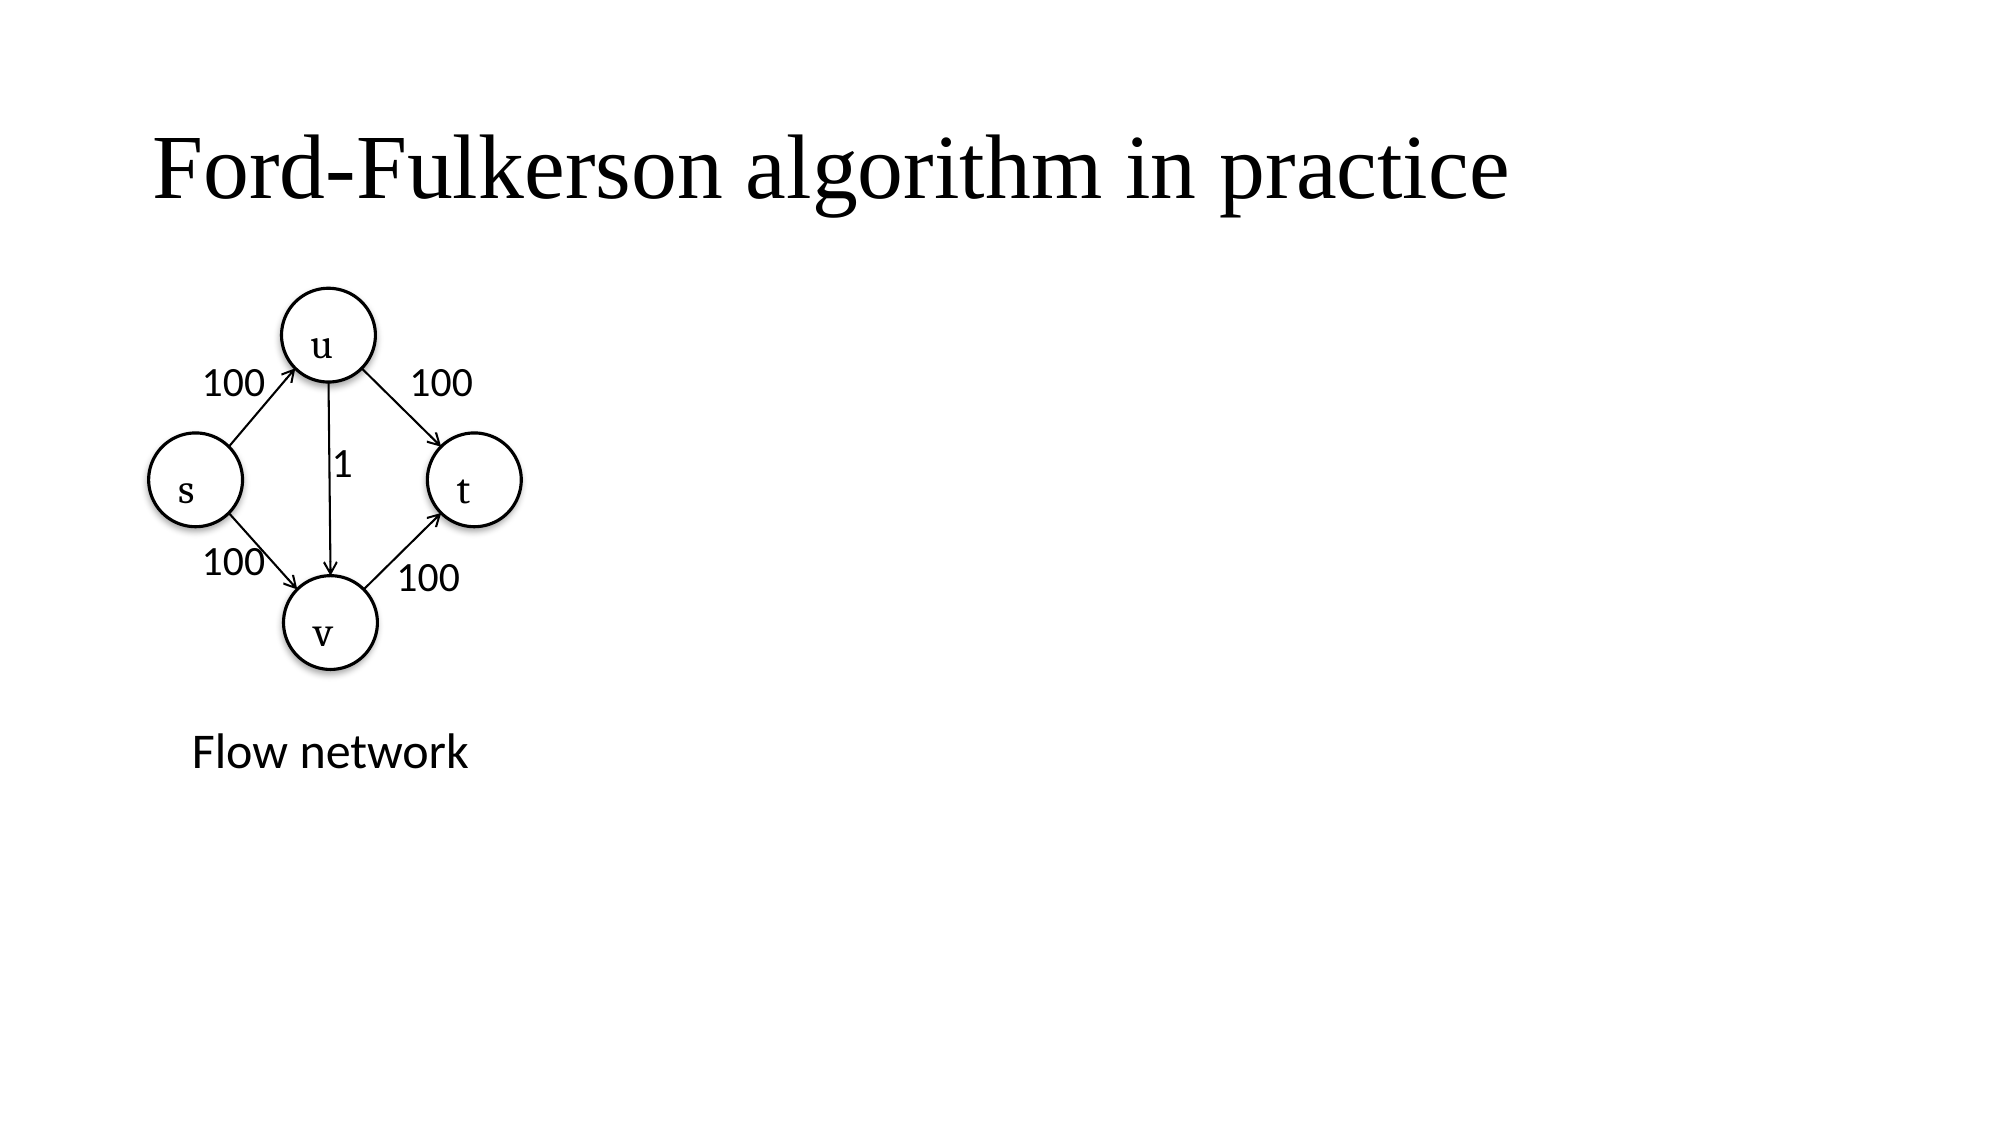

# Ford-Fulkerson algorithm in practice
u
100
100
1
s
t
100
100
v
Flow network